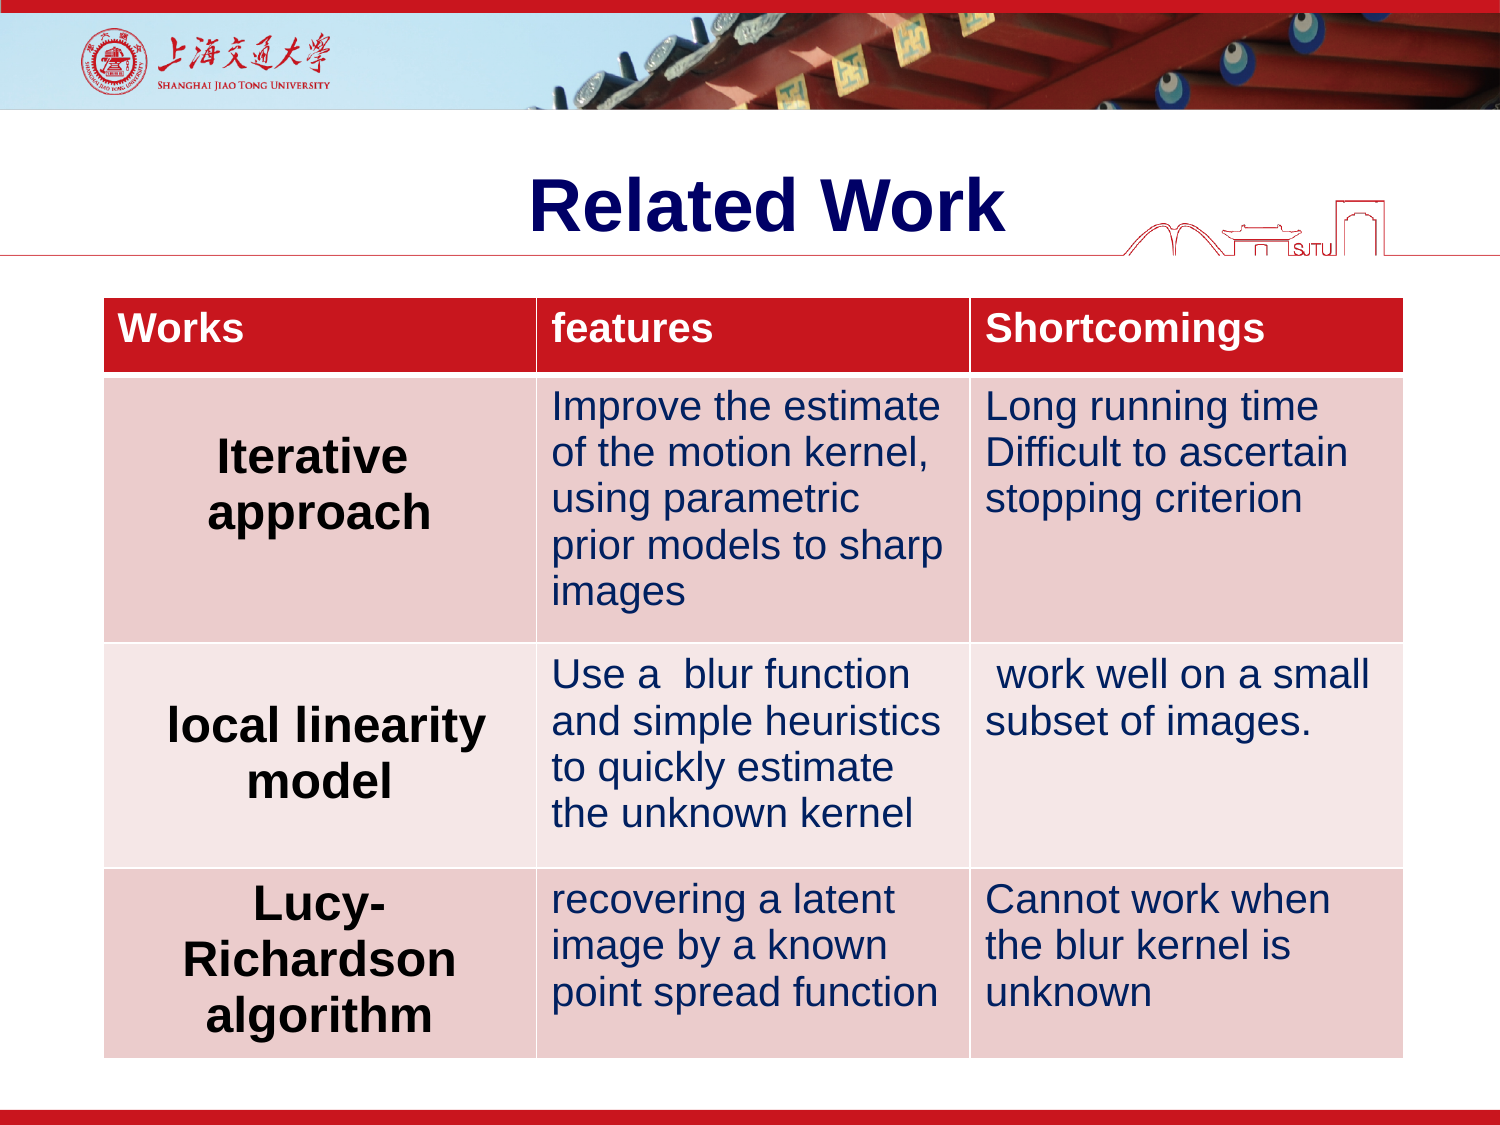

# Related Work
| Works | features | Shortcomings |
| --- | --- | --- |
| Iterative approach | Improve the estimate of the motion kernel, using parametric prior models to sharp images | Long running time Difficult to ascertain stopping criterion |
| local linearity model | Use a blur function and simple heuristics to quickly estimate the unknown kernel | work well on a small subset of images. |
| Lucy-Richardson algorithm | recovering a latent image by a known point spread function | Cannot work when the blur kernel is unknown |